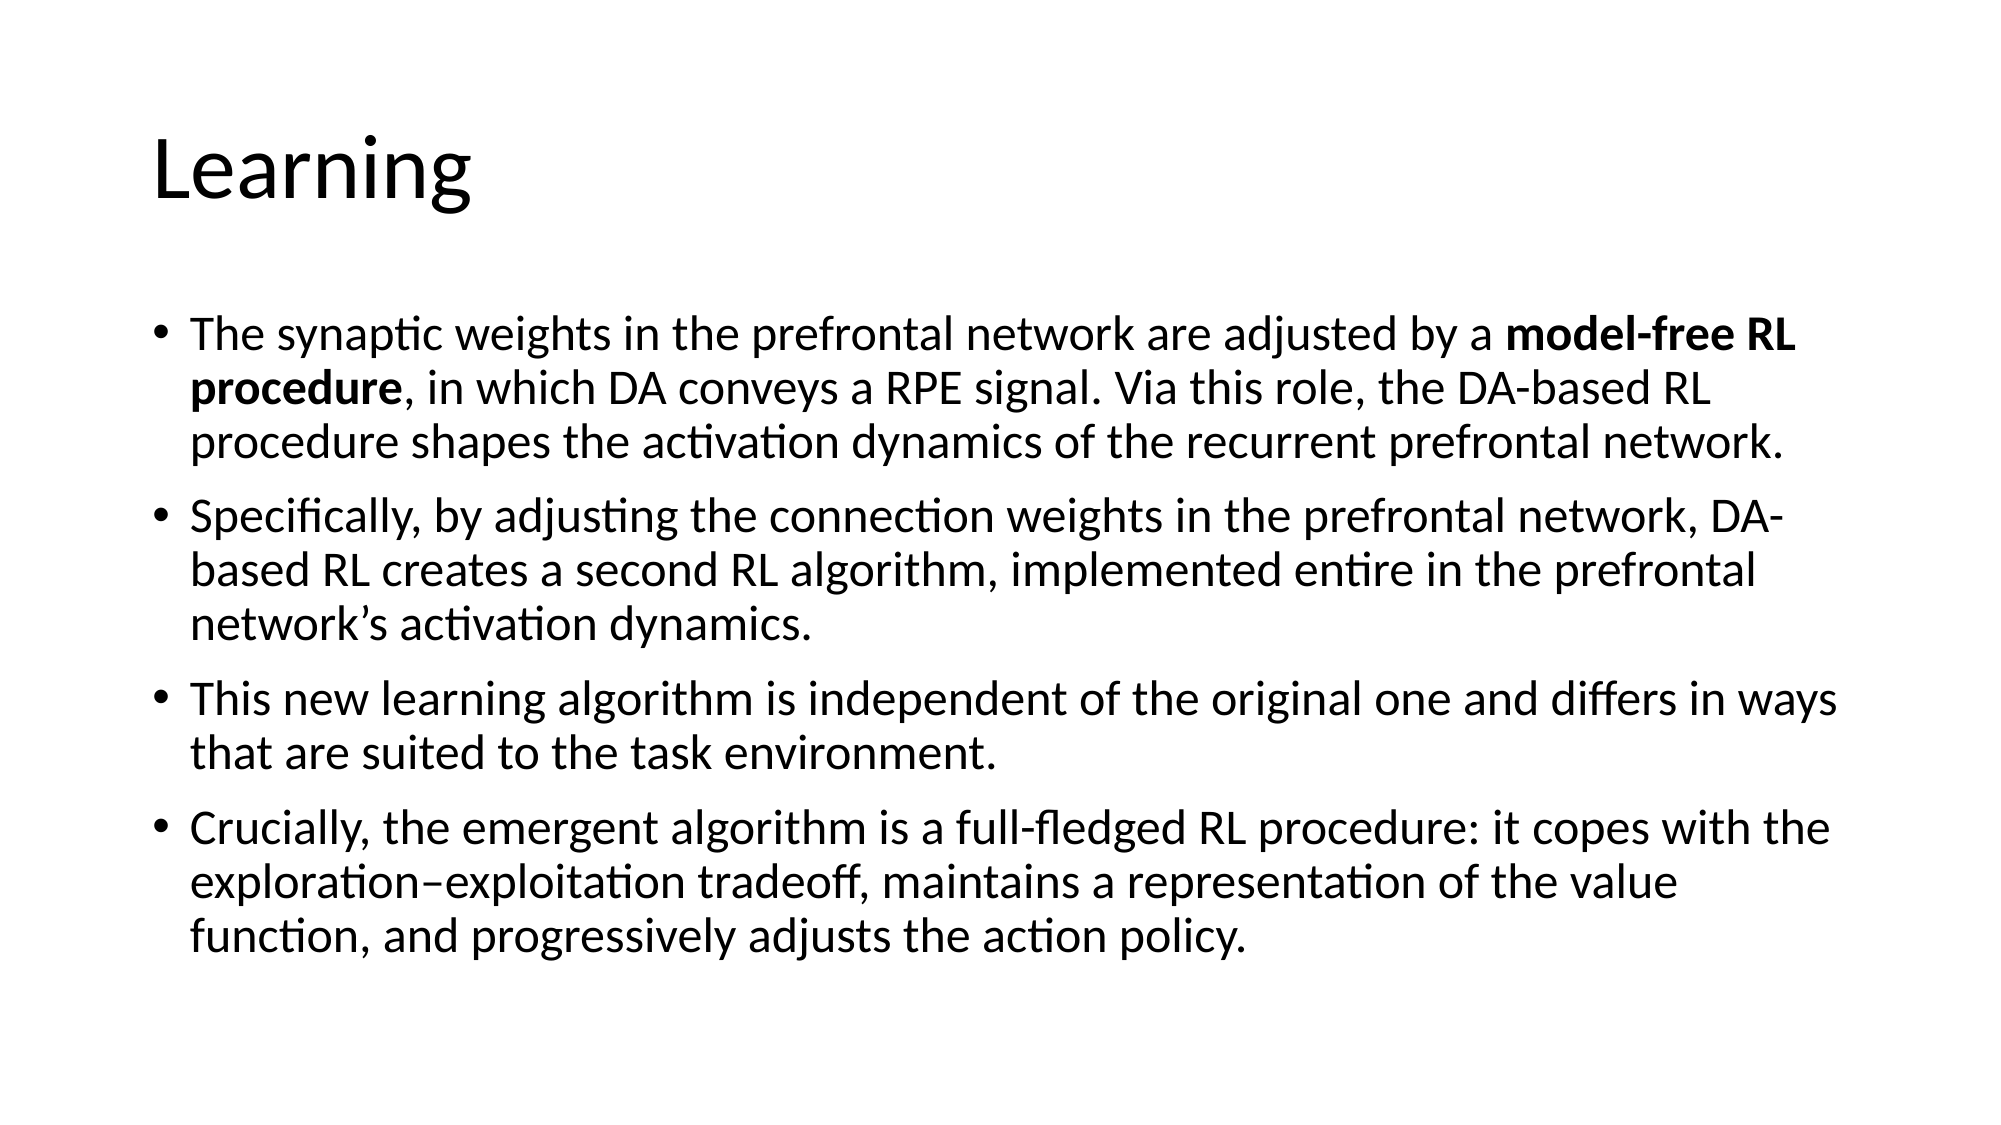

# Learning
The synaptic weights in the prefrontal network are adjusted by a model-free RL procedure, in which DA conveys a RPE signal. Via this role, the DA-based RL procedure shapes the activation dynamics of the recurrent prefrontal network.
Specifically, by adjusting the connection weights in the prefrontal network, DA-based RL creates a second RL algorithm, implemented entire in the prefrontal network’s activation dynamics.
This new learning algorithm is independent of the original one and differs in ways that are suited to the task environment.
Crucially, the emergent algorithm is a full-fledged RL procedure: it copes with the exploration–exploitation tradeoff, maintains a representation of the value function, and progressively adjusts the action policy.